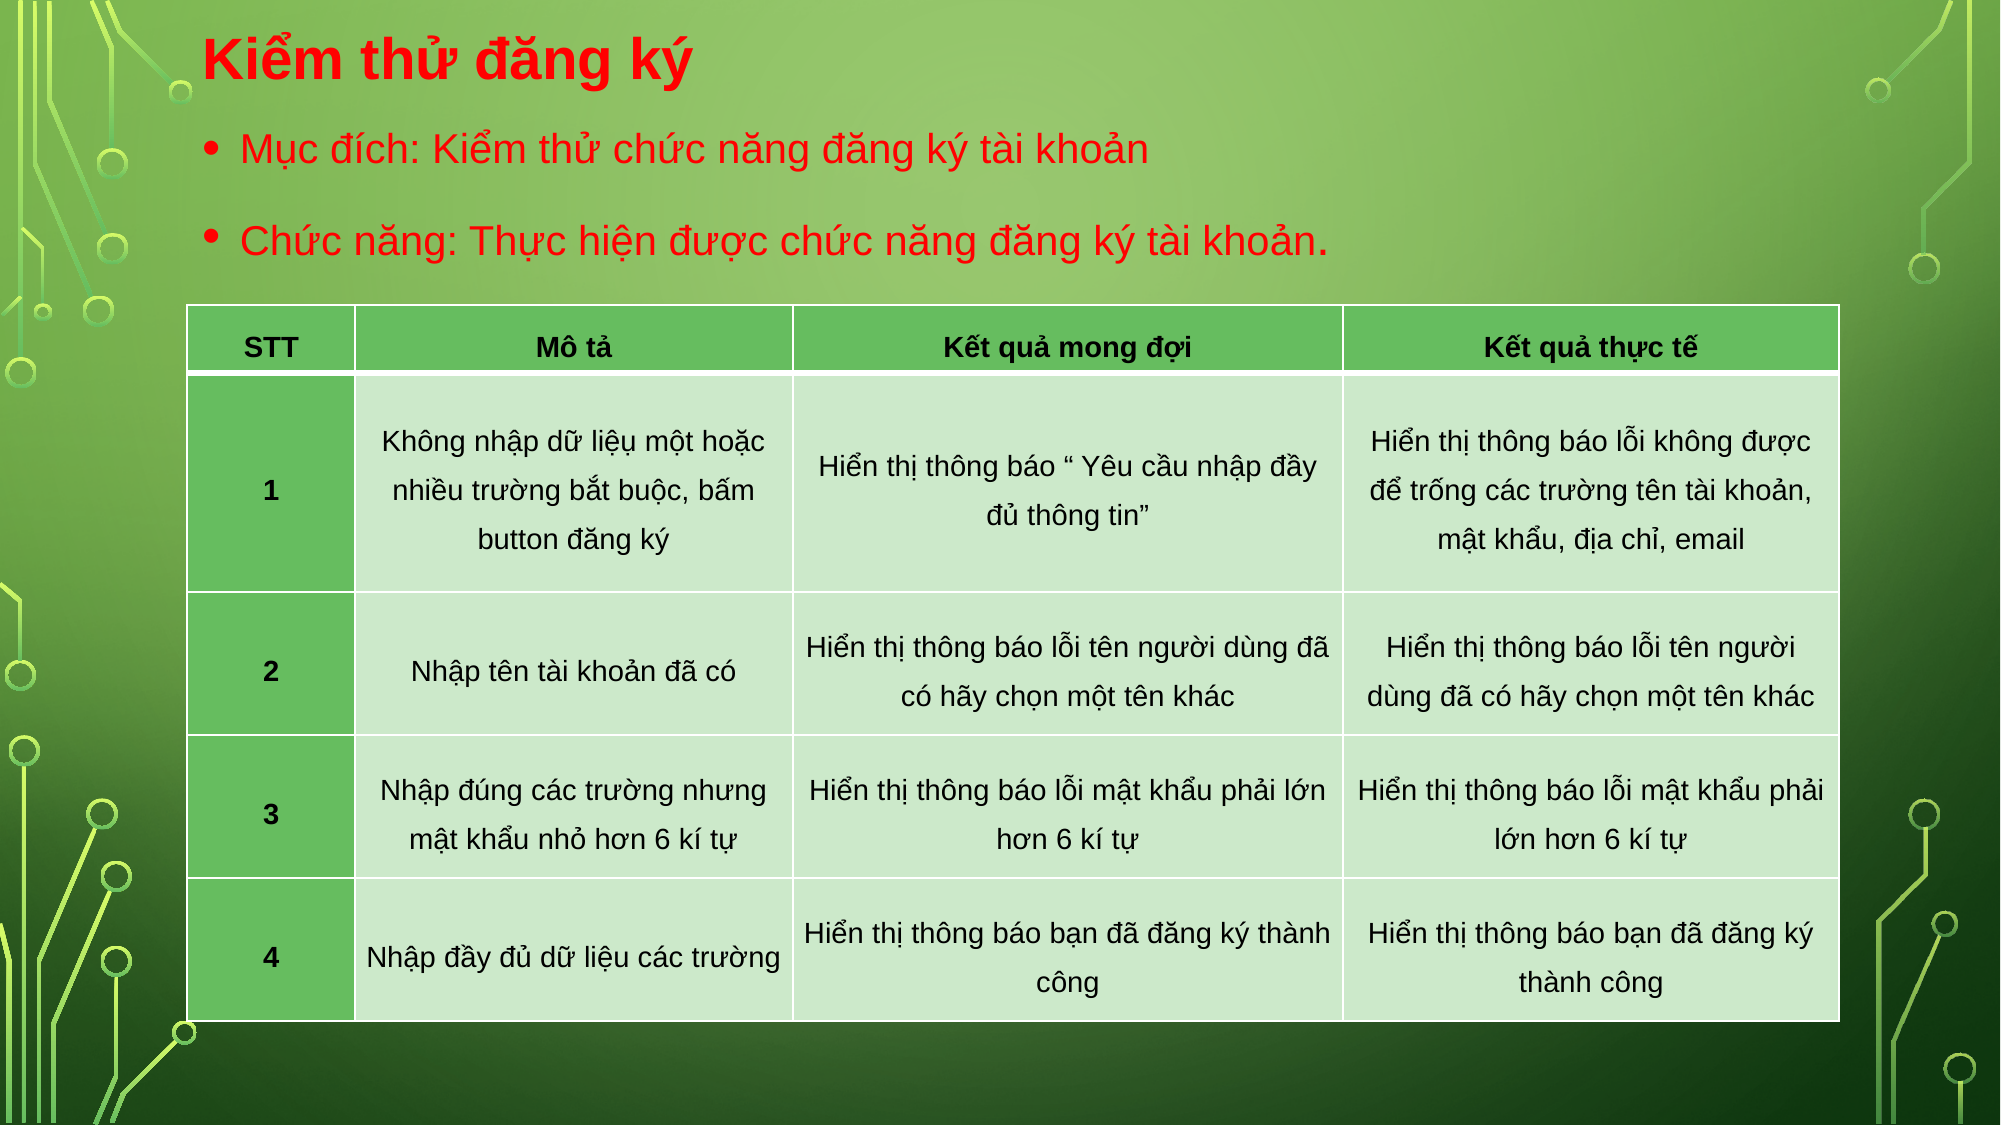

Kiểm thử đăng ký
Mục đích: Kiểm thử chức năng đăng ký tài khoản
Chức năng: Thực hiện được chức năng đăng ký tài khoản.

#
| STT | Mô tả | Kết quả mong đợi | Kết quả thực tế |
| --- | --- | --- | --- |
| 1 | Không nhập dữ liệụ một hoặc nhiều trường bắt buộc, bấm button đăng ký | Hiển thị thông báo “ Yêu cầu nhập đầy đủ thông tin” | Hiển thị thông báo lỗi không được để trống các trường tên tài khoản, mật khẩu, địa chỉ, email |
| 2 | Nhập tên tài khoản đã có | Hiển thị thông báo lỗi tên người dùng đã có hãy chọn một tên khác | Hiển thị thông báo lỗi tên người dùng đã có hãy chọn một tên khác |
| 3 | Nhập đúng các trường nhưng mật khẩu nhỏ hơn 6 kí tự | Hiển thị thông báo lỗi mật khẩu phải lớn hơn 6 kí tự | Hiển thị thông báo lỗi mật khẩu phải lớn hơn 6 kí tự |
| 4 | Nhập đầy đủ dữ liệu các trường | Hiển thị thông báo bạn đã đăng ký thành công | Hiển thị thông báo bạn đã đăng ký thành công |